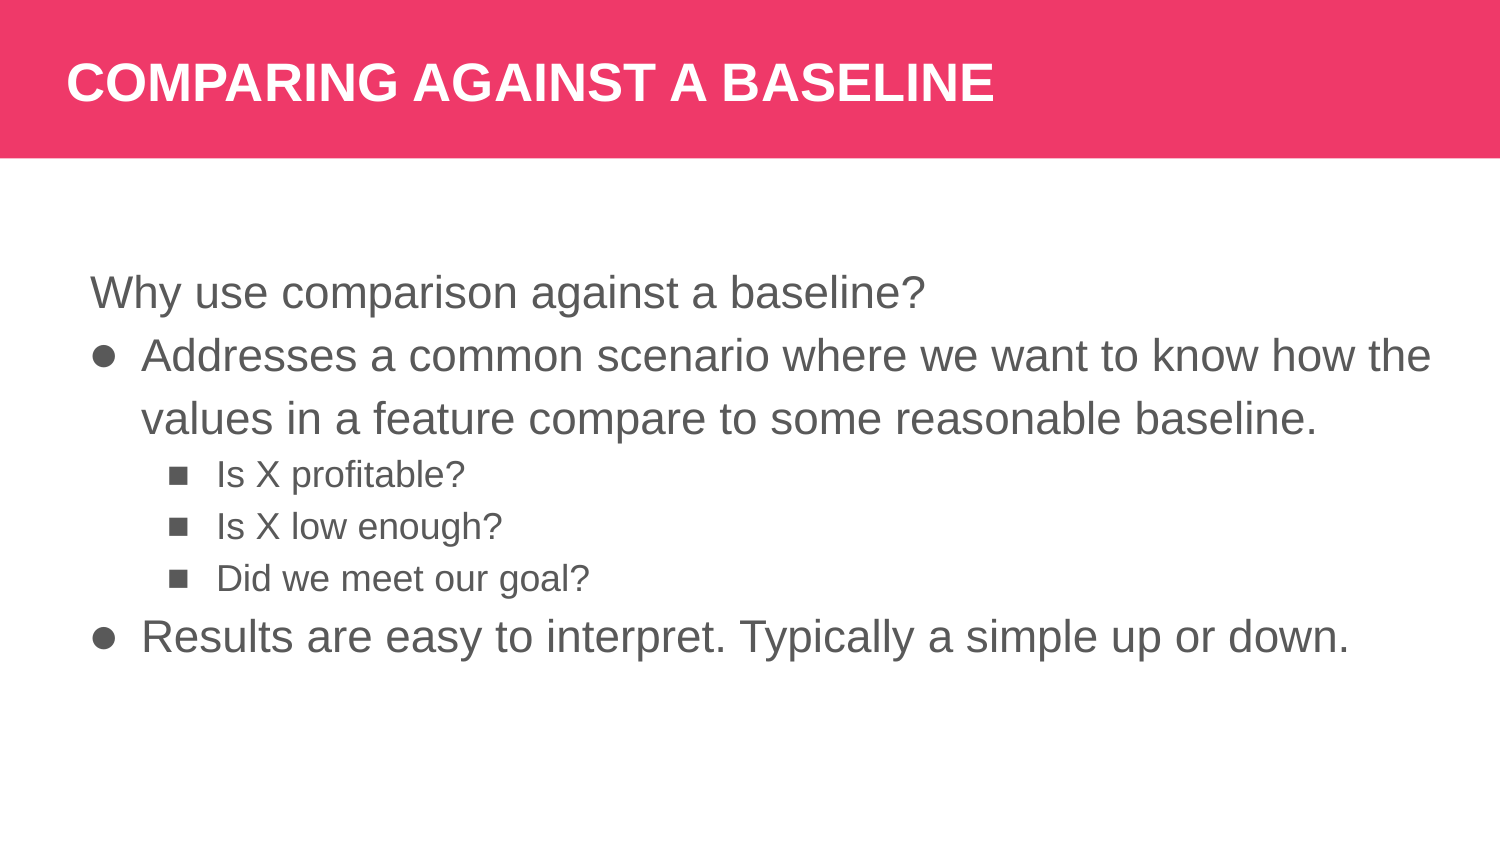

COMPARING AGAINST A BASELINE
Why use comparison against a baseline?
Addresses a common scenario where we want to know how the values in a feature compare to some reasonable baseline.
Is X profitable?
Is X low enough?
Did we meet our goal?
Results are easy to interpret. Typically a simple up or down.